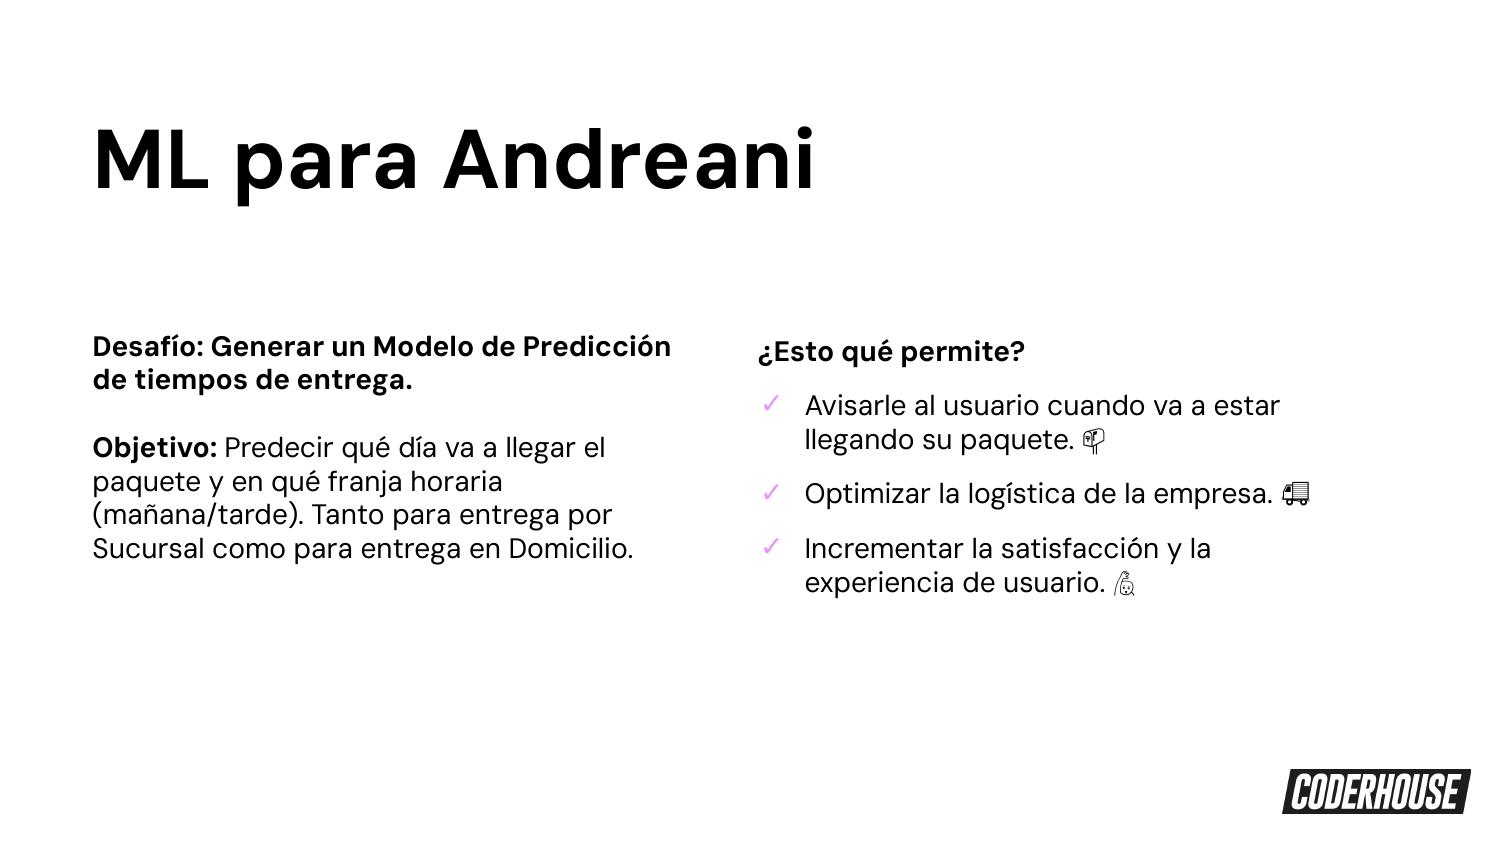

ML para Andreani
Desafío: Generar un Modelo de Predicción de tiempos de entrega.

Objetivo: Predecir qué día va a llegar el paquete y en qué franja horaria (mañana/tarde). Tanto para entrega por Sucursal como para entrega en Domicilio.
¿Esto qué permite?
Avisarle al usuario cuando va a estar llegando su paquete. 📫
Optimizar la logística de la empresa. 🚚
Incrementar la satisfacción y la experiencia de usuario. 🙋